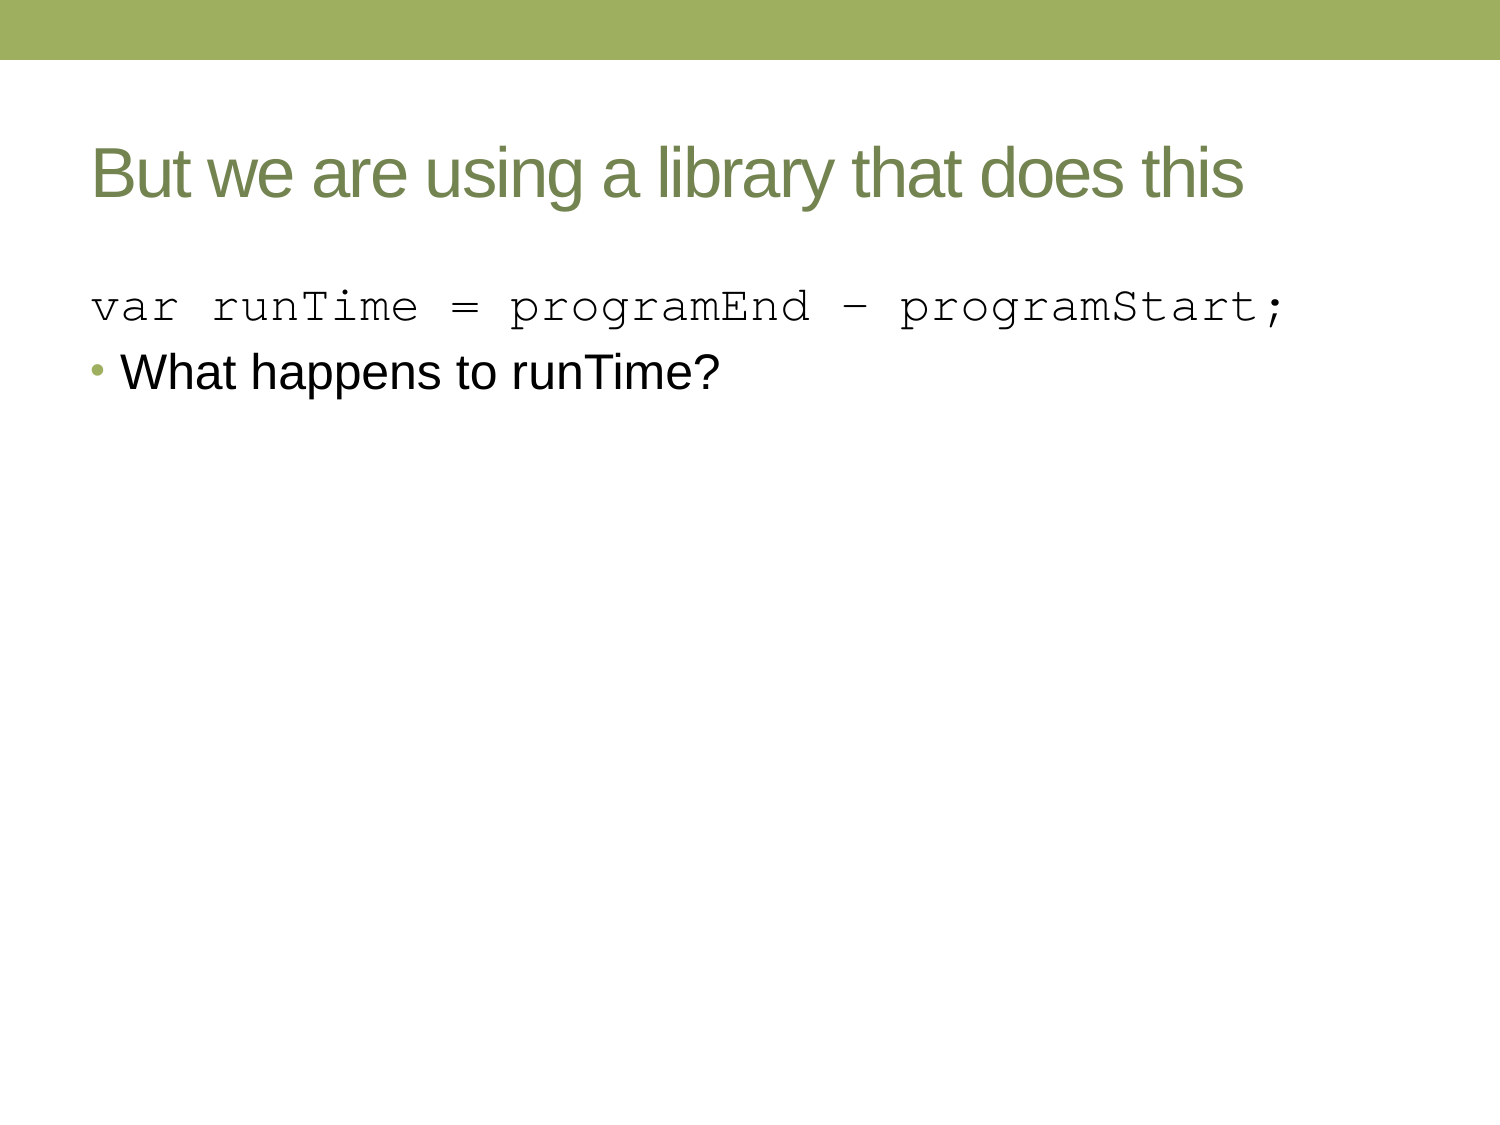

# But we are using a library that does this
var runTime = programEnd - programStart;
What happens to runTime?